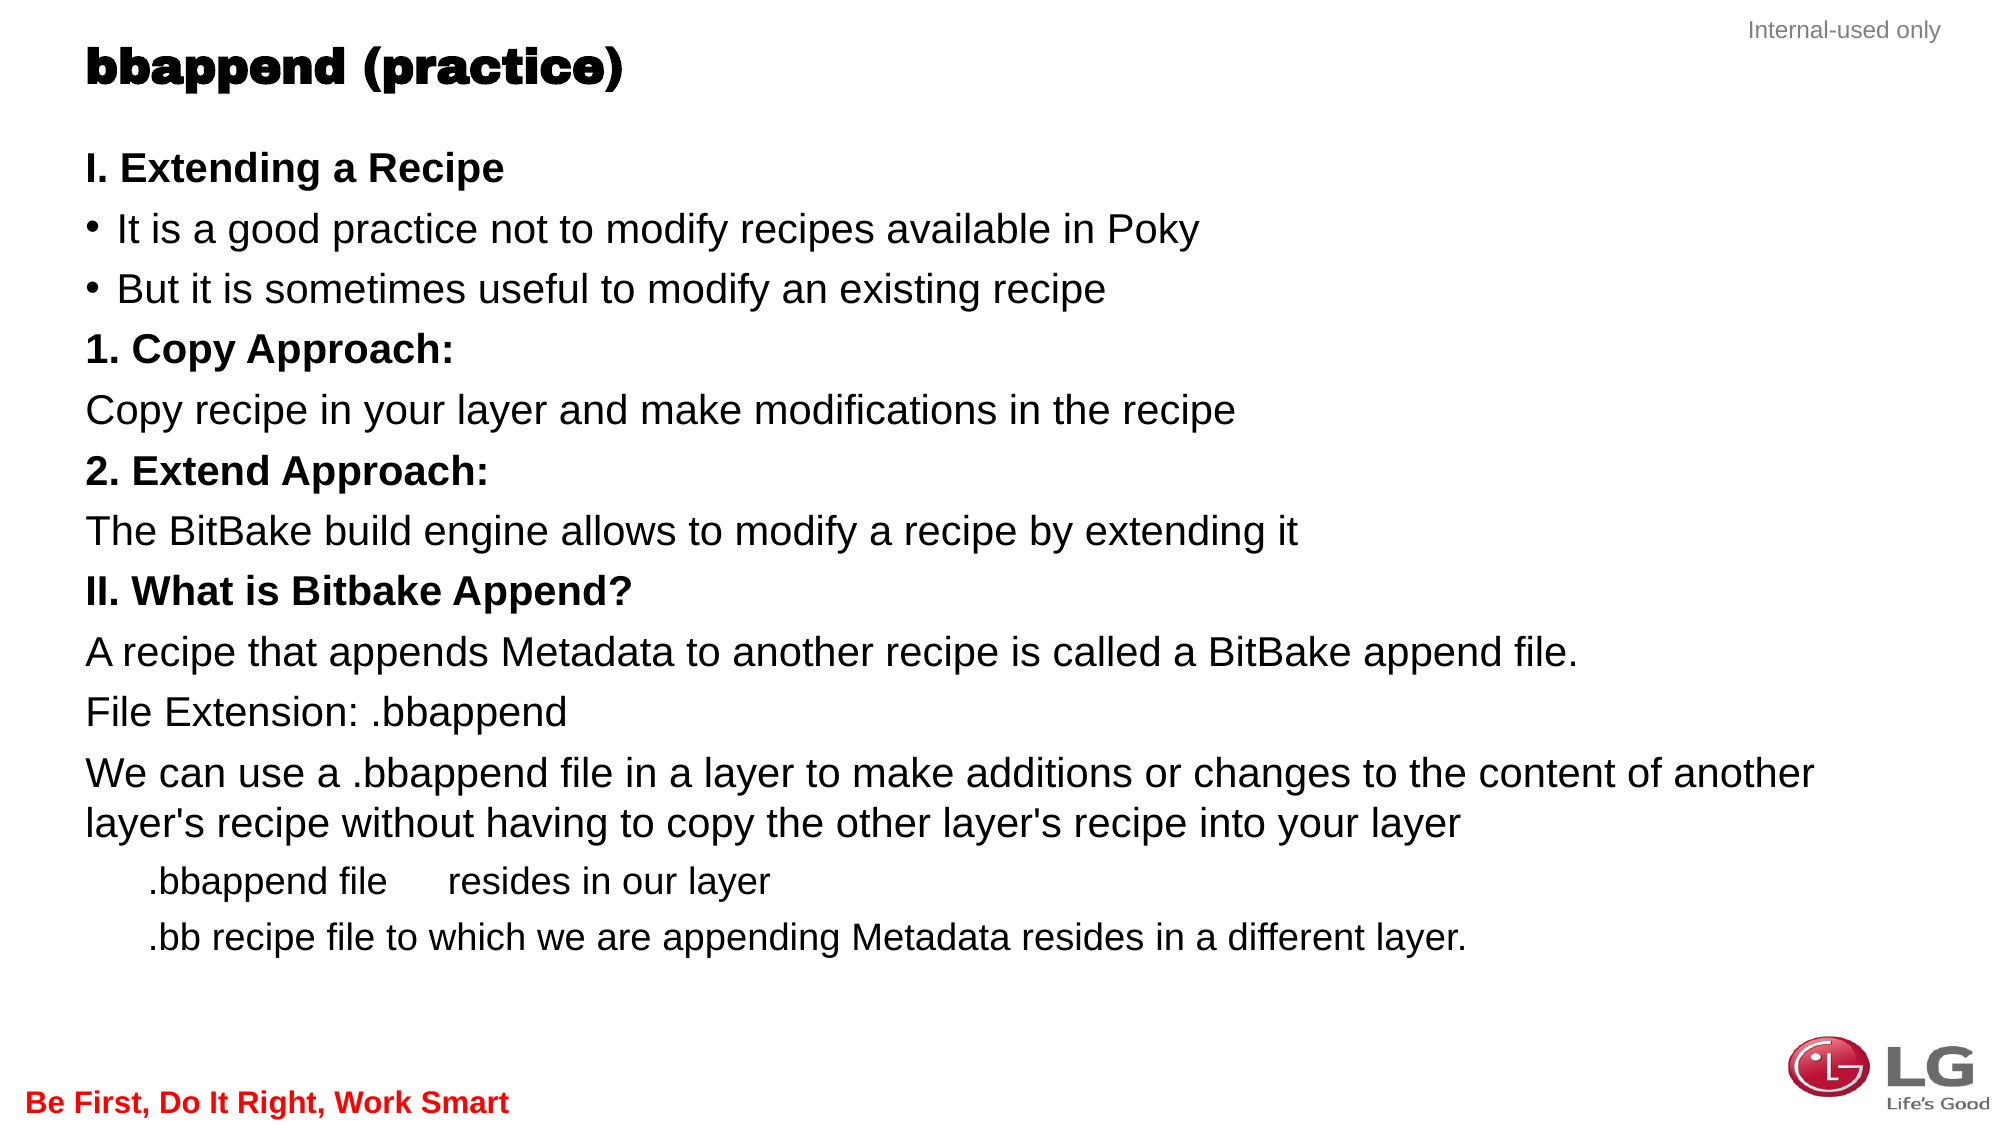

# bbappend (practice)
I. Extending a Recipe
It is a good practice not to modify recipes available in Poky
But it is sometimes useful to modify an existing recipe
1. Copy Approach:
Copy recipe in your layer and make modifications in the recipe
2. Extend Approach:
The BitBake build engine allows to modify a recipe by extending it
II. What is Bitbake Append?
A recipe that appends Metadata to another recipe is called a BitBake append file.
File Extension: .bbappend
We can use a .bbappend file in a layer to make additions or changes to the content of another layer's recipe without having to copy the other layer's recipe into your layer
.bbappend file	resides in our layer
.bb recipe file to which we are appending Metadata resides in a different layer.